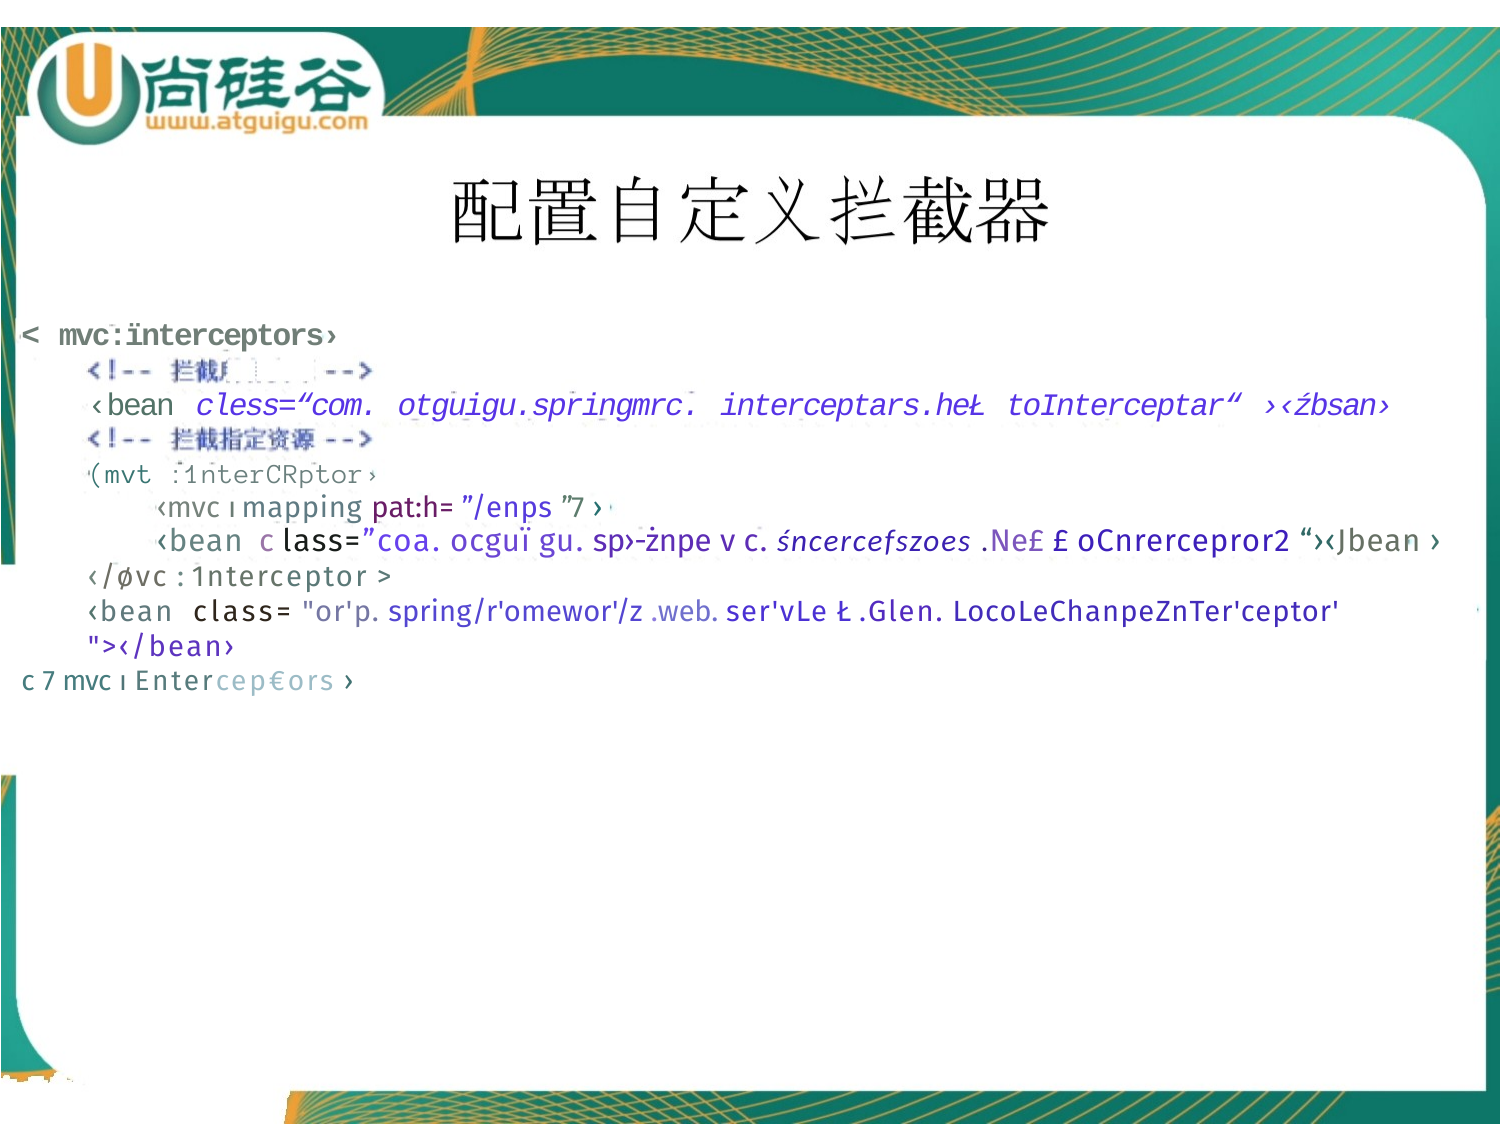

< mvc:ïnterceptors›

‹bean cless=“com. otguigu.springmrc. interceptars.heŁ toInterceptar“ ›‹źbsan›

(mvt :1nterCRptor›
‹mvc ı mapping pat:h= ”/enps ”7 ›
‹bean c lass=”coa. ocguï gu. sp›-żnpe v c. śncercefszoes .Ne£ £ oCnrercepror2 “›‹Jbean ›
‹/øvc : 1nterceptor >
‹bean class= "or'p. spring/r'omewor'/z .web. ser'vLe Ł .Glen. LocoLeChanpeZnTer'ceptor' ">‹/bean›
c 7 mvc ı Entercep€ors ›